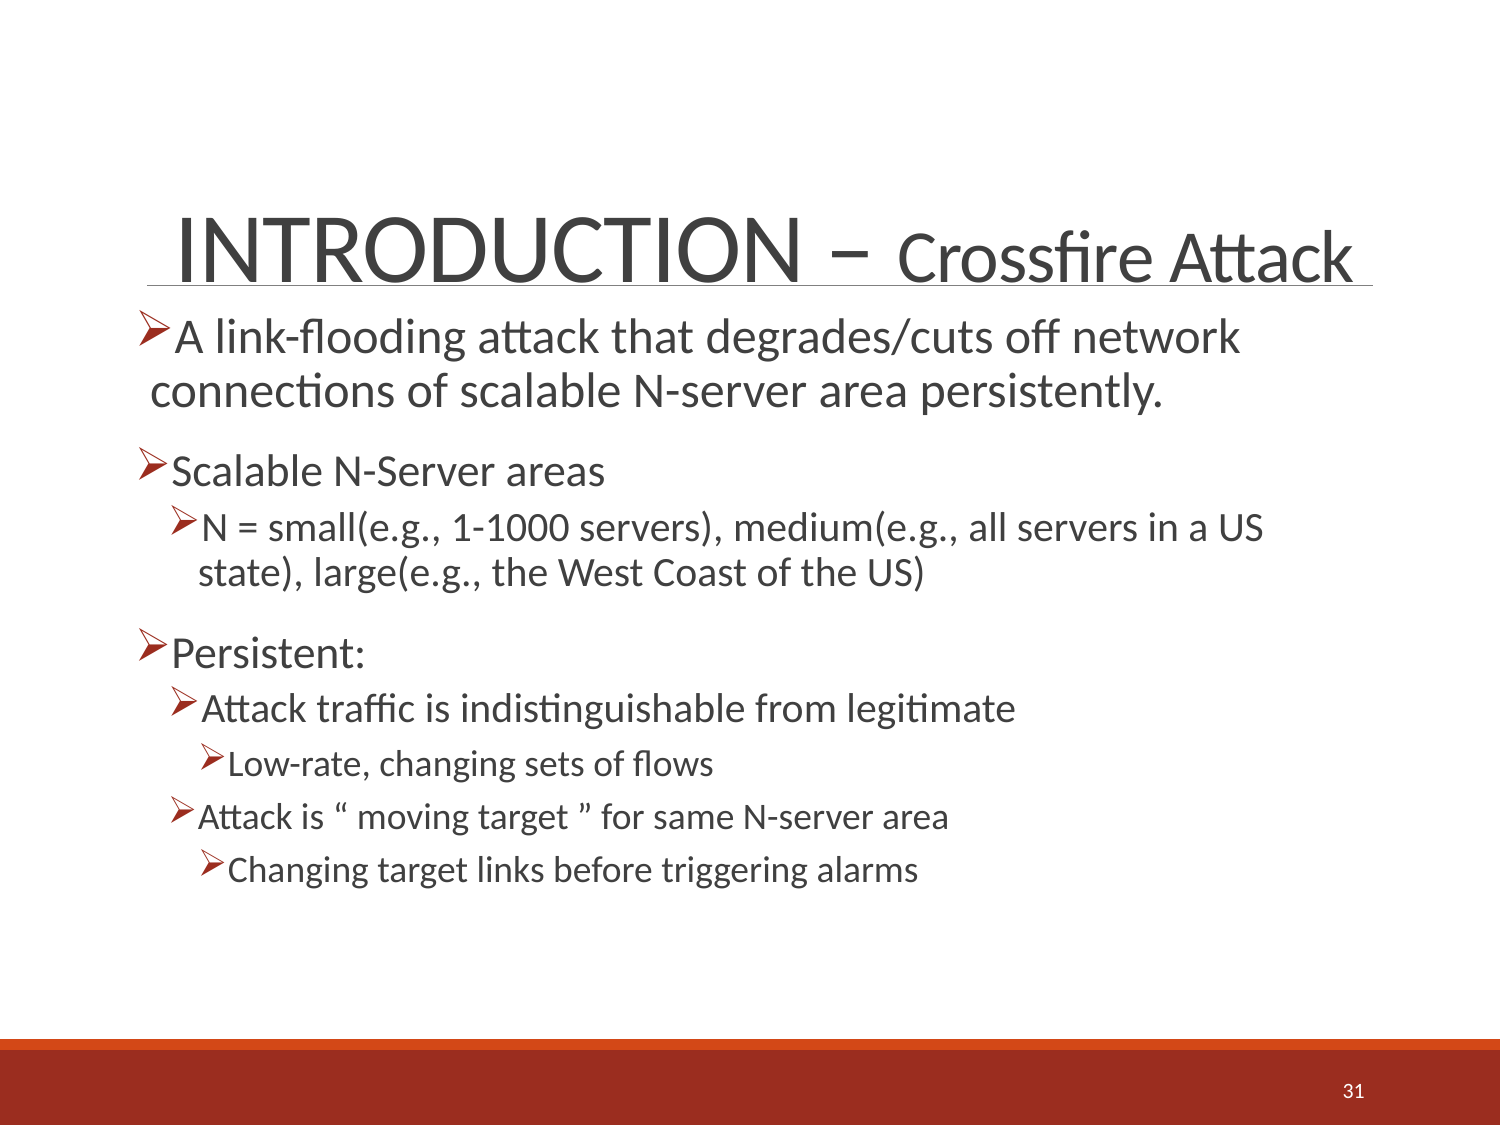

INTRODUCTION – Crossfire Attack
A link-flooding attack that degrades/cuts off network connections of scalable N-server area persistently.
Scalable N-Server areas
N = small(e.g., 1-1000 servers), medium(e.g., all servers in a US state), large(e.g., the West Coast of the US)
Persistent:
Attack traffic is indistinguishable from legitimate
Low-rate, changing sets of flows
Attack is “ moving target ” for same N-server area
Changing target links before triggering alarms

31